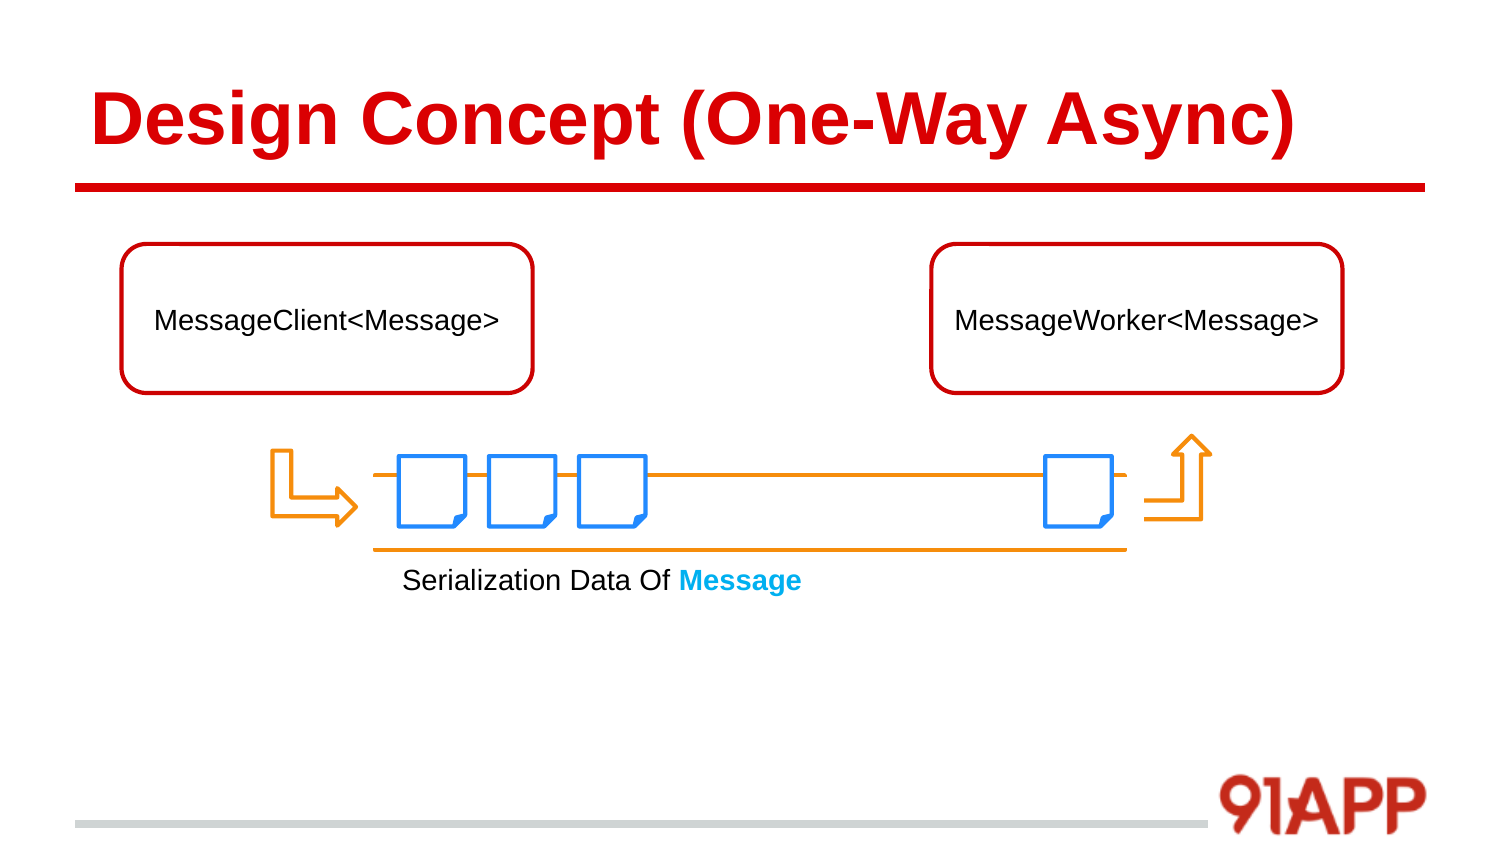

# Design Concept (One-Way Async)
MessageClient<Message>
MessageWorker<Message>

Serialization Data Of Message